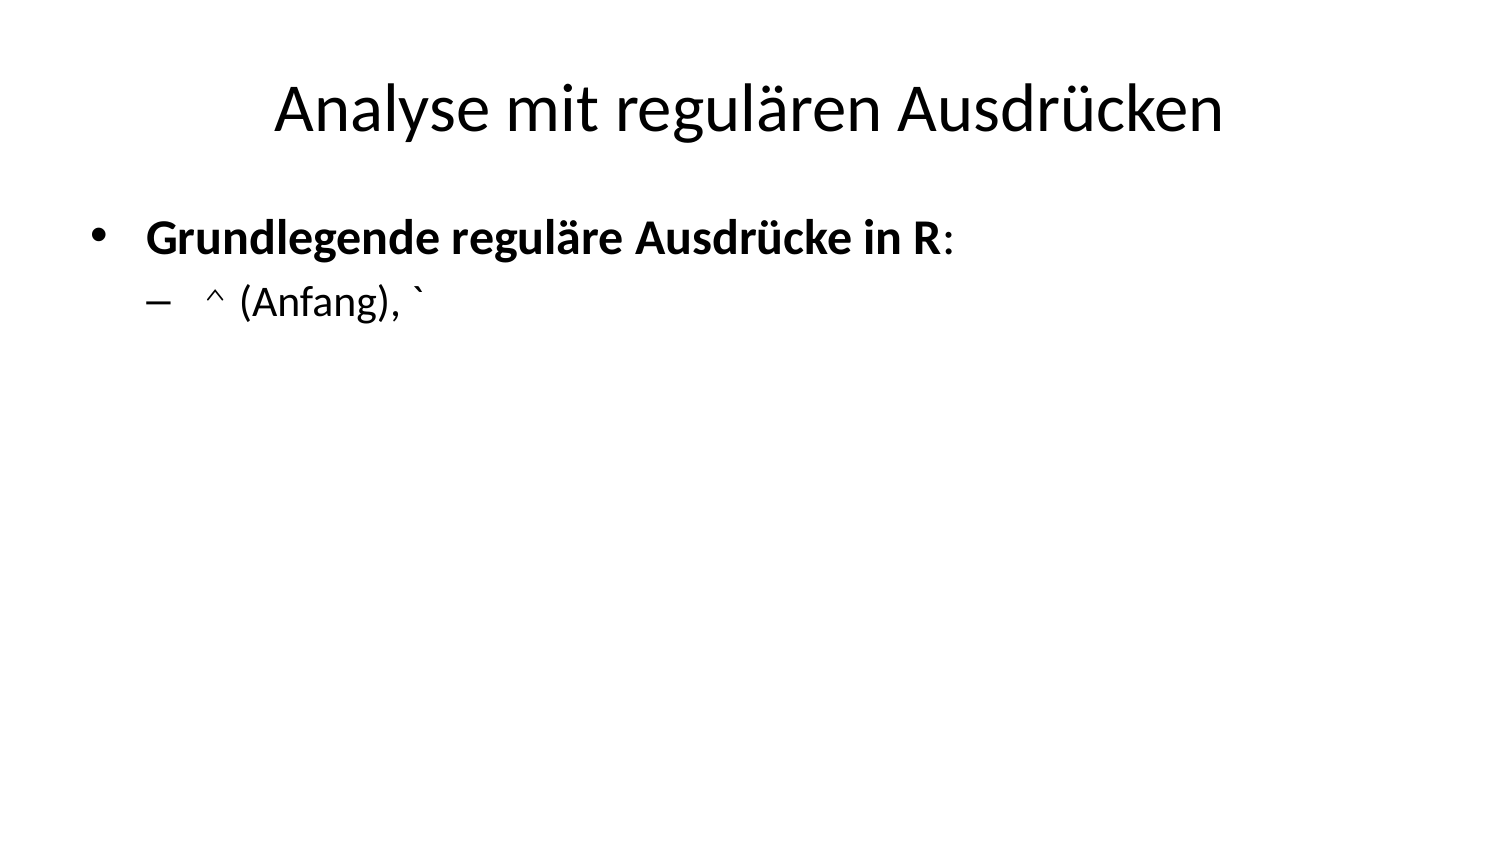

# Analyse mit regulären Ausdrücken
Grundlegende reguläre Ausdrücke in R:
^ (Anfang), `